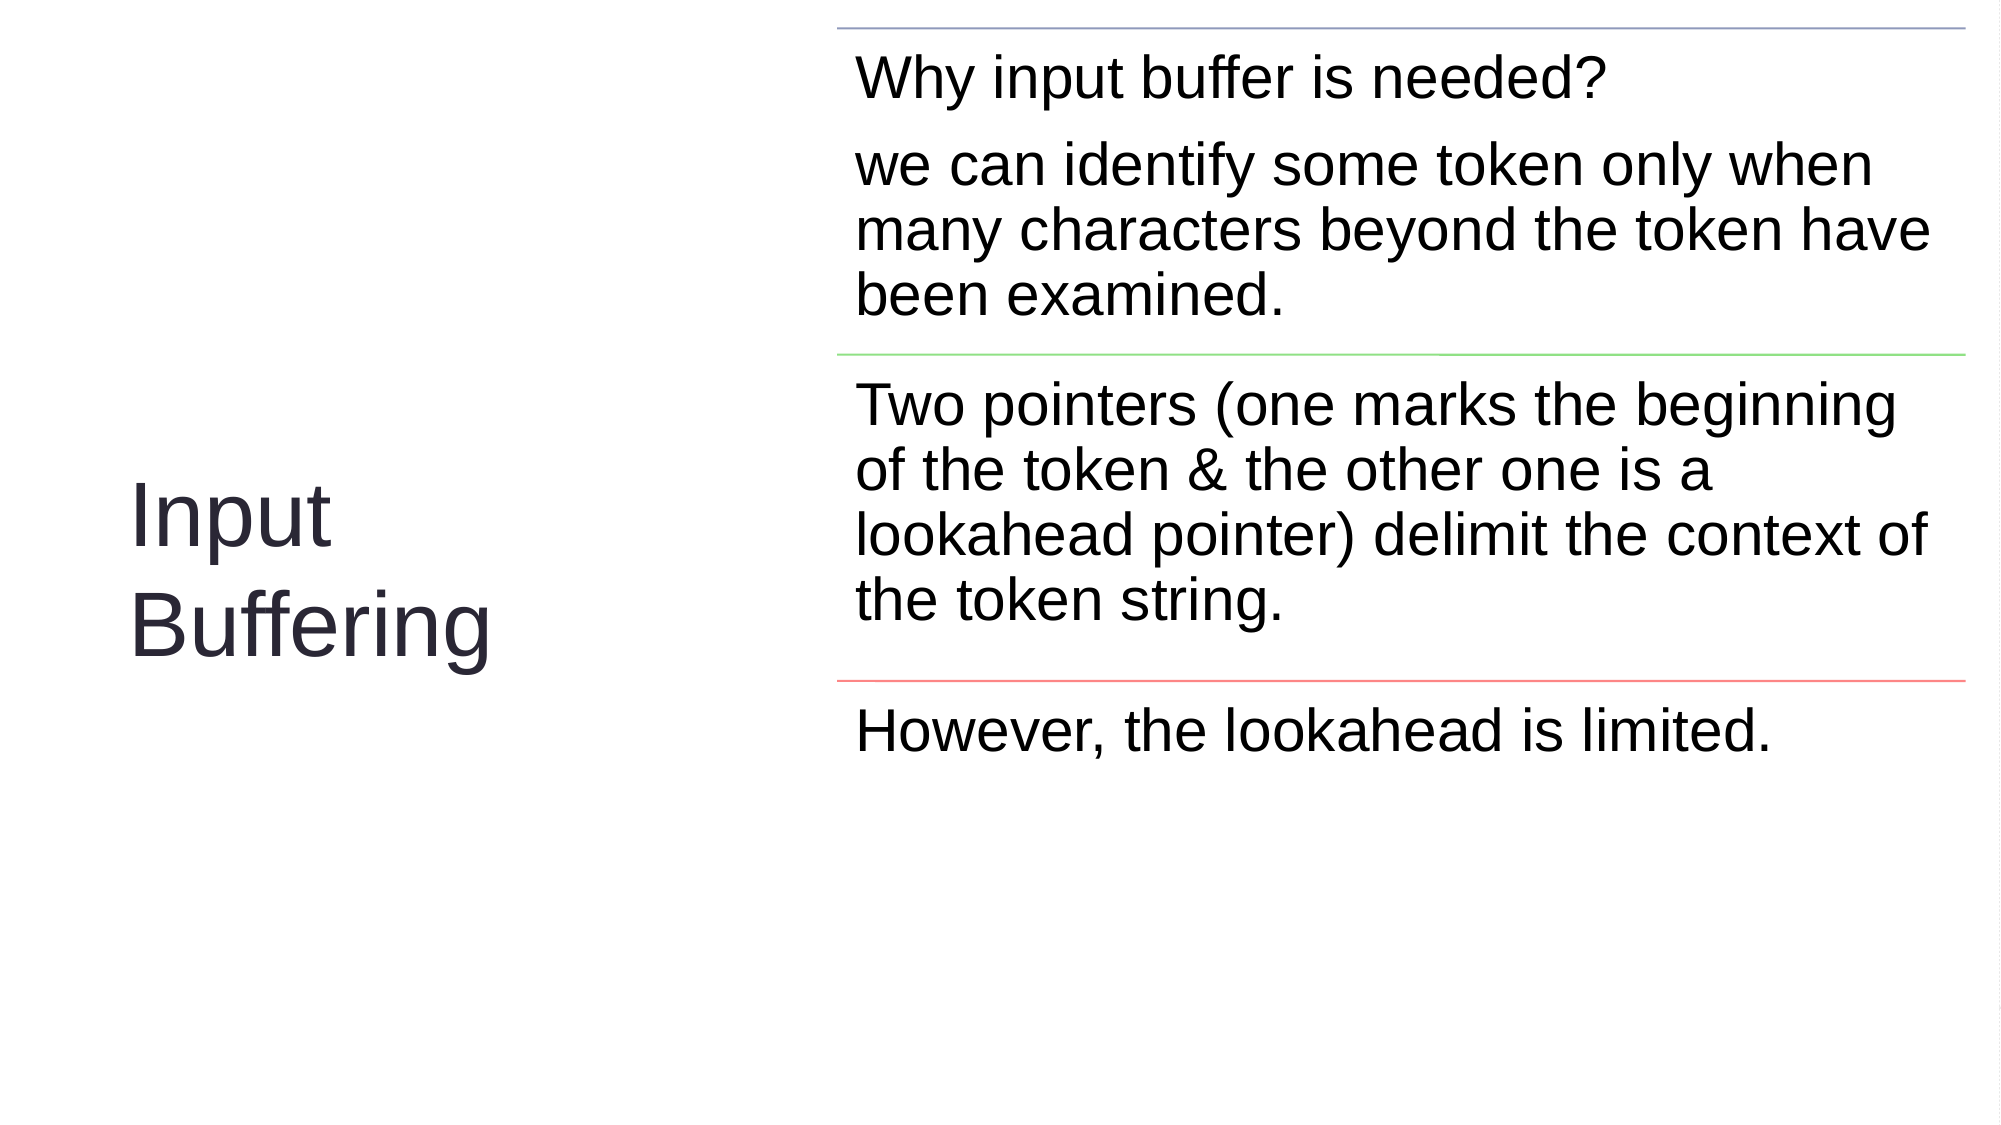

Why input buffer is needed?
we can identify some token only when many characters beyond the token have been examined.
Two pointers (one marks the beginning of the token & the other one is a lookahead pointer) delimit the context of the token string.
However, the lookahead is limited.
# Input Buffering
5